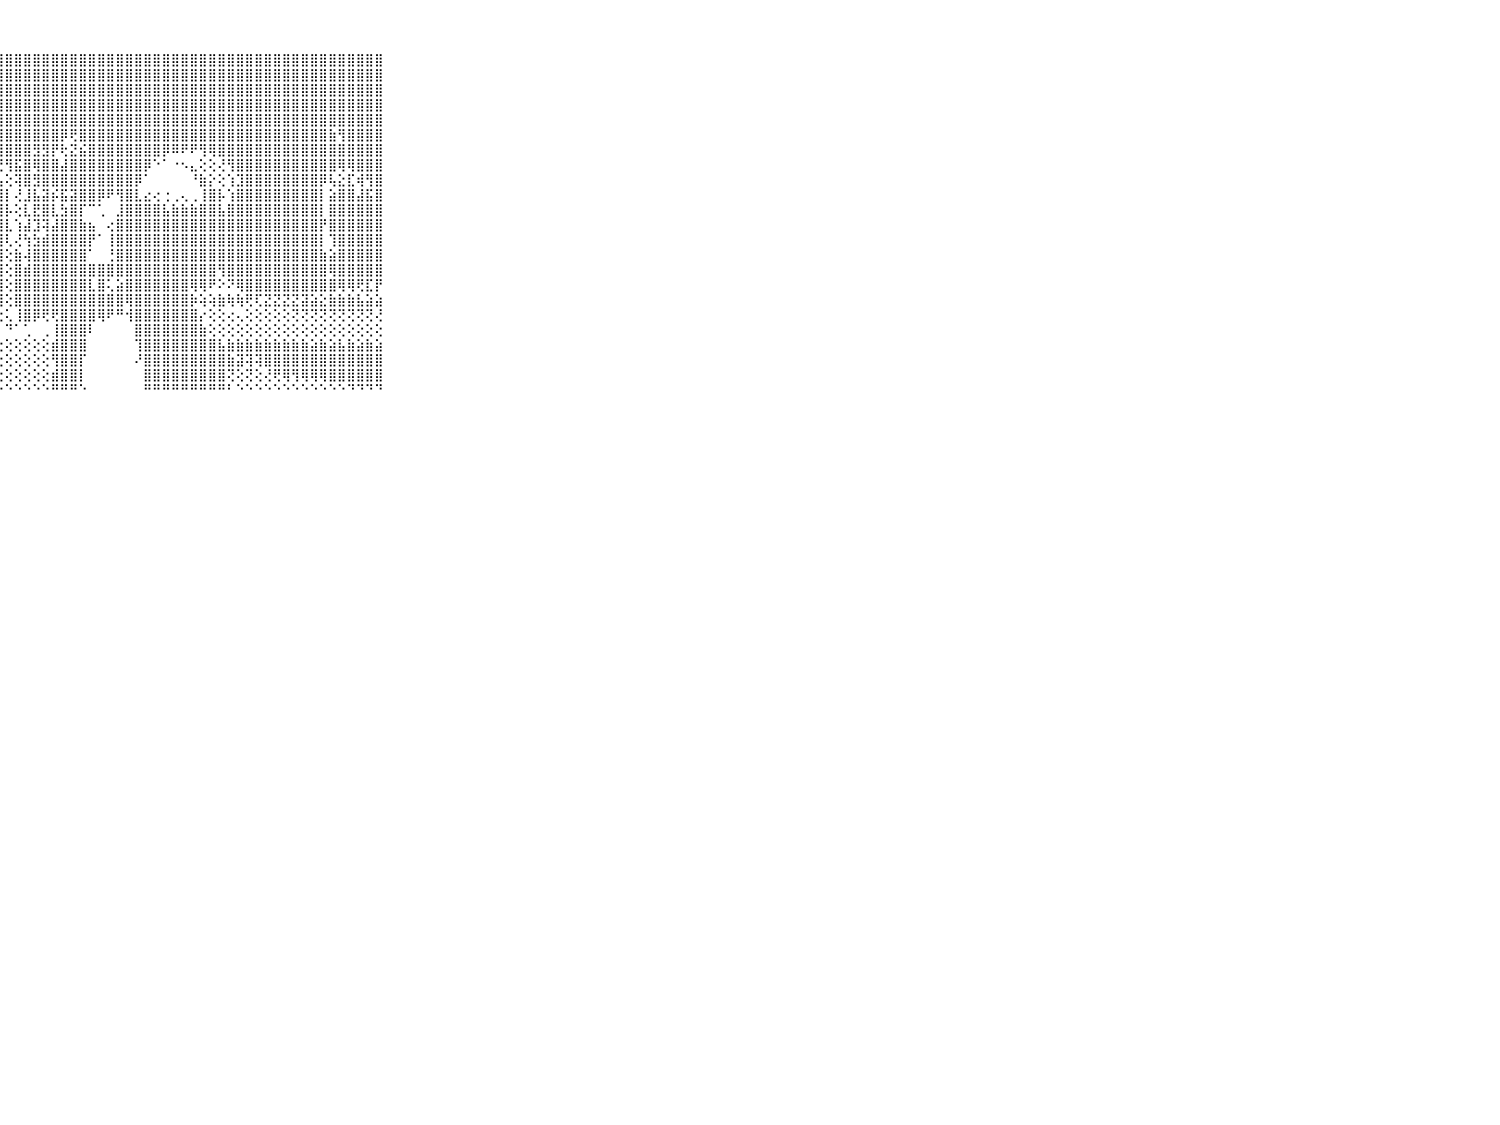

⠀⠀⠀⠀⠀⠀⠀⠀⠀⠀⠀⣿⣿⣿⣿⣿⣿⣿⣿⣿⣿⣿⣿⣿⣿⣿⣿⣿⣿⣿⣿⣿⣿⣿⣿⣿⣿⣿⣿⣿⣿⣿⣿⣿⣿⣿⣿⣿⣿⣿⣿⣿⣿⣿⣿⣿⣿⣿⣿⣿⣿⣿⣿⣿⣿⣿⣿⣿⣿⠀⠀⠀⠀⠀⠀⠀⠀⠀⠀⠀⠀
⠀⠀⠀⠀⠀⠀⠀⠀⠀⠀⠀⣿⣷⣿⣿⣿⣿⣿⣿⣿⣿⣿⣿⣿⣿⣿⣿⣿⣿⣿⣿⣿⣿⣿⣿⣿⣿⣿⣿⣿⣿⣿⣿⣿⣿⣿⣿⣿⣿⣿⣿⣿⣿⣿⣿⣿⣿⣿⣿⣿⣿⣿⣿⣿⣿⣿⣿⣿⣿⠀⠀⠀⠀⠀⠀⠀⠀⠀⠀⠀⠀
⠀⠀⠀⠀⠀⠀⠀⠀⠀⠀⠀⣿⣿⣿⣿⣿⣿⣿⣿⣿⣿⣿⣿⣿⣿⣿⣿⣿⣿⣿⣿⣿⣿⣿⣿⣿⣿⣿⣿⣿⣿⣿⣿⣿⣿⣿⣿⣿⣿⣿⣿⣿⣿⣿⣿⣿⣿⣿⣿⣿⣿⣿⣿⣿⣿⣿⣿⣿⣿⠀⠀⠀⠀⠀⠀⠀⠀⠀⠀⠀⠀
⠀⠀⠀⠀⠀⠀⠀⠀⠀⠀⠀⣿⣿⣿⣿⣿⣿⣿⣿⣿⣿⣿⣿⣿⣿⣿⣿⣿⣿⣿⣿⣿⣿⣿⣿⣿⣿⣿⣿⣿⣿⣿⣿⣿⣿⣿⣿⣿⣿⣿⣿⣿⣿⣿⣿⣿⣿⣿⣿⣿⣿⣿⣿⣿⣿⣿⣿⣿⣿⠀⠀⠀⠀⠀⠀⠀⠀⠀⠀⠀⠀
⠀⠀⠀⠀⠀⠀⠀⠀⠀⠀⠀⢿⢿⣿⣿⣿⣿⣿⣿⣿⣿⣿⣿⣿⣿⣿⣿⣿⣿⣿⣿⣿⣿⣿⣿⣿⣿⣿⣿⣿⣿⣿⣿⣿⣿⣿⣿⣿⣿⣿⣿⣿⣿⣿⣿⣿⣿⣿⣿⣿⣿⣿⣿⣿⣿⣿⣿⣿⣿⠀⠀⠀⠀⠀⠀⠀⠀⠀⠀⠀⠀
⠀⠀⠀⠀⠀⠀⠀⠀⠀⠀⠀⢱⡝⢝⢞⣯⣾⢷⢞⢏⢝⢝⢝⢻⢿⣿⣿⣿⣿⣿⣿⣿⣿⣿⡿⢟⣿⣿⣿⣿⣿⣿⣿⣿⣿⣿⣿⣿⣿⣿⣿⣿⣿⣿⣿⣿⣿⣿⣿⣿⣿⣿⣿⣷⢻⣿⣿⣿⣿⠀⠀⠀⠀⠀⠀⠀⠀⠀⠀⠀⠀
⠀⠀⠀⠀⠀⠀⠀⠀⠀⠀⠀⢕⣱⣾⢟⣏⣑⣑⣁⣑⣙⣑⢓⢧⣕⢜⢻⣿⣿⣿⣿⣻⣻⡟⢗⣝⣮⣿⣿⣿⣿⣿⣿⣿⣿⡿⠿⠟⠟⢻⢿⣿⣿⣿⣿⣿⣿⣿⣿⣿⣿⣿⣿⣿⣿⣿⣿⣿⣿⠀⠀⠀⠀⠀⠀⠀⠀⠀⠀⠀⠀
⠀⠀⠀⠀⠀⠀⠀⠀⠀⠀⠀⣼⡿⢕⢕⢕⢕⢔⢕⢕⢕⢘⢕⢕⢜⢻⣇⢜⢻⣯⣿⢿⣿⣿⣼⣿⣿⣿⣿⣿⣿⣿⣿⡿⠑⠁⠐⠢⣄⢕⢕⢜⢻⣿⣿⣿⣿⣿⣿⣿⣿⣿⣿⣿⢿⢿⣿⣿⣿⠀⠀⠀⠀⠀⠀⠀⠀⠀⠀⠀⠀
⠀⠀⠀⠀⠀⠀⠀⠀⠀⠀⠀⣿⣧⣕⣕⣕⡕⢕⡕⢕⢕⢕⢕⢕⢕⢕⢜⣧⢕⢽⣿⣻⣿⣿⣿⣿⣿⣿⣿⣿⣿⣿⡿⠁⠀⠀⠀⠀⠘⣷⡕⢕⢱⣹⣿⣿⣿⣿⣿⣿⣿⣿⡿⢧⣕⣏⢾⢻⣿⠀⠀⠀⠀⠀⠀⠀⠀⠀⠀⠀⠀
⠀⠀⠀⠀⠀⠀⠀⠀⠀⠀⠀⣿⣿⣿⣿⣿⣿⣿⣿⣿⣷⣿⣷⣷⣧⣵⣵⣽⡇⢜⣸⣧⣽⡮⣯⣽⣿⣿⡿⠟⢻⣿⣇⣔⢔⢐⢀⢄⢀⢸⣿⡧⢱⣿⣿⣿⣿⣿⣿⣿⣿⣿⡇⣵⣿⣿⣼⣯⣿⠀⠀⠀⠀⠀⠀⠀⠀⠀⠀⠀⠀
⠀⠀⠀⠀⠀⠀⠀⠀⠀⠀⠀⣿⣿⣿⣿⣿⣿⣿⣿⣿⣿⣿⣿⣿⣿⣿⣿⣿⡧⢕⣇⣟⣿⣇⣳⣿⡏⠉⢁⠀⣸⣿⣿⣿⣿⣧⣷⣷⣷⣿⣿⣧⣿⣿⣿⣿⣿⣿⣿⣿⣿⣿⡇⣿⣿⣿⣿⣿⣿⠀⠀⠀⠀⠀⠀⠀⠀⠀⠀⠀⠀
⠀⠀⠀⠀⠀⠀⠀⠀⠀⠀⠀⣿⣿⣿⣿⣿⣿⣿⣿⣿⣿⣿⣿⣿⣿⣿⣿⣿⣇⢱⣼⣹⢽⣼⣿⣿⣷⣦⠀⢔⣿⣿⣿⣿⣿⣿⣿⣿⣿⣿⣿⣿⣿⣿⣿⣿⣿⣿⣿⣿⣿⣿⡟⣿⣿⣿⣿⣿⣿⠀⠀⠀⠀⠀⠀⠀⠀⠀⠀⠀⠀
⠀⠀⠀⠀⠀⠀⠀⠀⠀⠀⠀⣿⣿⣿⣿⣿⣿⣿⣿⣿⣿⣿⣿⣿⣿⣿⣿⣿⢇⢜⢳⣳⣾⣿⣿⣿⣿⡟⠁⢸⣿⣿⣿⣿⣿⣿⣿⣿⣿⣿⣿⣿⣿⣿⣿⣿⣿⣿⣿⣿⣿⣿⡇⢹⣿⣿⣿⣿⣿⠀⠀⠀⠀⠀⠀⠀⠀⠀⠀⠀⠀
⠀⠀⠀⠀⠀⠀⠀⠀⠀⠀⠀⣿⣿⣿⣿⣿⣿⣿⣿⣿⣿⣿⣿⣿⣿⣿⣿⣿⢕⣷⢼⣿⣿⣿⣿⣿⣿⠁⠀⢘⣿⣿⣿⣿⣿⣿⣿⣿⣿⣿⣿⣿⣿⣿⣿⣿⣿⣿⣿⣿⣿⣿⣷⣵⣿⣿⣿⣿⣿⠀⠀⠀⠀⠀⠀⠀⠀⠀⠀⠀⠀
⠀⠀⠀⠀⠀⠀⠀⠀⠀⠀⠀⣿⣿⣿⣿⣿⣿⣿⣿⣿⣿⣿⣿⣿⣿⣿⣿⣿⢕⣿⣾⣿⣿⣿⣿⣿⣿⣿⣿⣿⣿⣿⣿⣿⣿⣿⣿⣿⣿⣿⣿⢻⣿⣿⣿⣿⣿⣿⣿⣿⣿⣿⣿⢿⣿⣿⣿⣿⣿⠀⠀⠀⠀⠀⠀⠀⠀⠀⠀⠀⠀
⠀⠀⠀⠀⠀⠀⠀⠀⠀⠀⠀⣿⣿⣿⣿⣿⣿⣿⣿⣿⣿⣿⣿⣿⣿⣿⣿⣿⢕⣿⣿⣿⣿⣿⣿⣿⣿⣇⣿⢅⣵⣿⣿⣿⣿⣿⣿⣿⢿⢿⠟⠕⠝⢿⣿⣿⣿⣿⣿⣿⣿⣿⣿⣿⢿⢿⢟⣏⡟⠀⠀⠀⠀⠀⠀⠀⠀⠀⠀⠀⠀
⠀⠀⠀⠀⠀⠀⠀⠀⠀⠀⠀⣿⣿⣿⣿⣿⣿⣿⣿⣿⣿⣿⣿⣿⣿⣿⣿⣿⢕⣿⣿⣿⣿⣿⣿⣿⣿⣿⣿⣿⣿⢿⣿⣿⣿⣿⣿⣿⡷⢵⢵⣷⢷⢷⢟⢏⣝⣝⣝⣝⣽⣵⣕⣷⣷⣷⣧⣵⣵⠀⠀⠀⠀⠀⠀⠀⠀⠀⠀⠀⠀
⠀⠀⠀⠀⠀⠀⠀⠀⠀⠀⠀⣿⣟⣟⡟⡟⢏⣝⢝⢝⢝⣝⢝⢝⢝⢝⢝⢕⢅⢸⣿⡿⢟⢟⣿⣿⣿⣿⢿⠟⠛⢺⣿⣿⣿⣿⣿⣿⣿⡔⢕⢕⢔⢄⢕⢕⢕⢕⢕⢝⢝⢝⢝⢝⢝⢝⢝⢝⢜⠀⠀⠀⠀⠀⠀⠀⠀⠀⠀⠀⠀
⠀⠀⠀⠀⠀⠀⠀⠀⠀⠀⠀⣿⣷⣕⣵⣵⣵⣽⣽⣧⣵⢷⠷⠷⠞⠟⠛⠃⠙⠁⢁⠀⢀⢸⣿⣿⣿⠇⠀⠀⠀⠀⣿⣿⣿⣿⣿⣿⣿⣷⢕⢕⢕⢕⢕⢕⢕⢕⢕⢕⢕⢕⢕⢕⢕⢕⢕⢕⢕⠀⠀⠀⠀⠀⠀⠀⠀⠀⠀⠀⠀
⠀⠀⠀⠀⠀⠀⠀⠀⠀⠀⠀⠛⠋⢙⢉⢉⢍⢅⢕⢔⢔⢔⢔⢕⢕⢕⢕⢕⢕⢕⢕⢕⢕⣾⣿⣿⣿⠀⠀⠀⠀⠀⢹⣿⣿⣿⣿⣿⣿⣿⣿⣧⣷⣷⣷⣷⣷⣷⣷⣷⣷⣵⣷⣵⣧⣷⣵⣷⣵⠀⠀⠀⠀⠀⠀⠀⠀⠀⠀⠀⠀
⠀⠀⠀⠀⠀⠀⠀⠀⠀⠀⠀⠀⢁⢕⢕⢕⢕⢕⢕⢕⢕⢕⢕⢕⢕⢕⢕⢕⢕⢕⢕⢕⢕⢻⣿⣿⡏⠀⠀⠀⠀⠀⠜⣿⣿⣿⣿⣿⣿⣿⣿⣿⣷⣽⢽⢽⣿⣿⣿⣿⣿⣿⣿⣿⣿⣿⣿⣿⣿⠀⠀⠀⠀⠀⠀⠀⠀⠀⠀⠀⠀
⠀⠀⠀⠀⠀⠀⠀⠀⠀⠀⠀⠀⢕⢕⢕⢕⢕⢕⢕⢕⢕⢕⢕⢕⢕⢕⢕⢕⢕⢕⢕⢕⢕⣾⣿⣿⡇⠀⠀⠀⠀⠀⠀⣿⣿⣿⣿⣿⣿⣿⣿⣿⢝⢕⢝⢕⢜⢟⢿⢻⢿⢿⢿⣿⣿⣿⣿⣿⣿⠀⠀⠀⠀⠀⠀⠀⠀⠀⠀⠀⠀
⠀⠀⠀⠀⠀⠀⠀⠀⠀⠀⠀⠑⠑⠑⠑⠑⠑⠑⠑⠑⠑⠑⠑⠑⠑⠑⠑⠑⠑⠑⠑⠑⠑⠛⠛⠛⠑⠀⠀⠀⠀⠀⠀⠛⠛⠛⠛⠛⠛⠛⠛⠛⠃⠑⠑⠑⠑⠑⠑⠑⠑⠑⠑⠑⠑⠙⠙⠙⠙⠀⠀⠀⠀⠀⠀⠀⠀⠀⠀⠀⠀